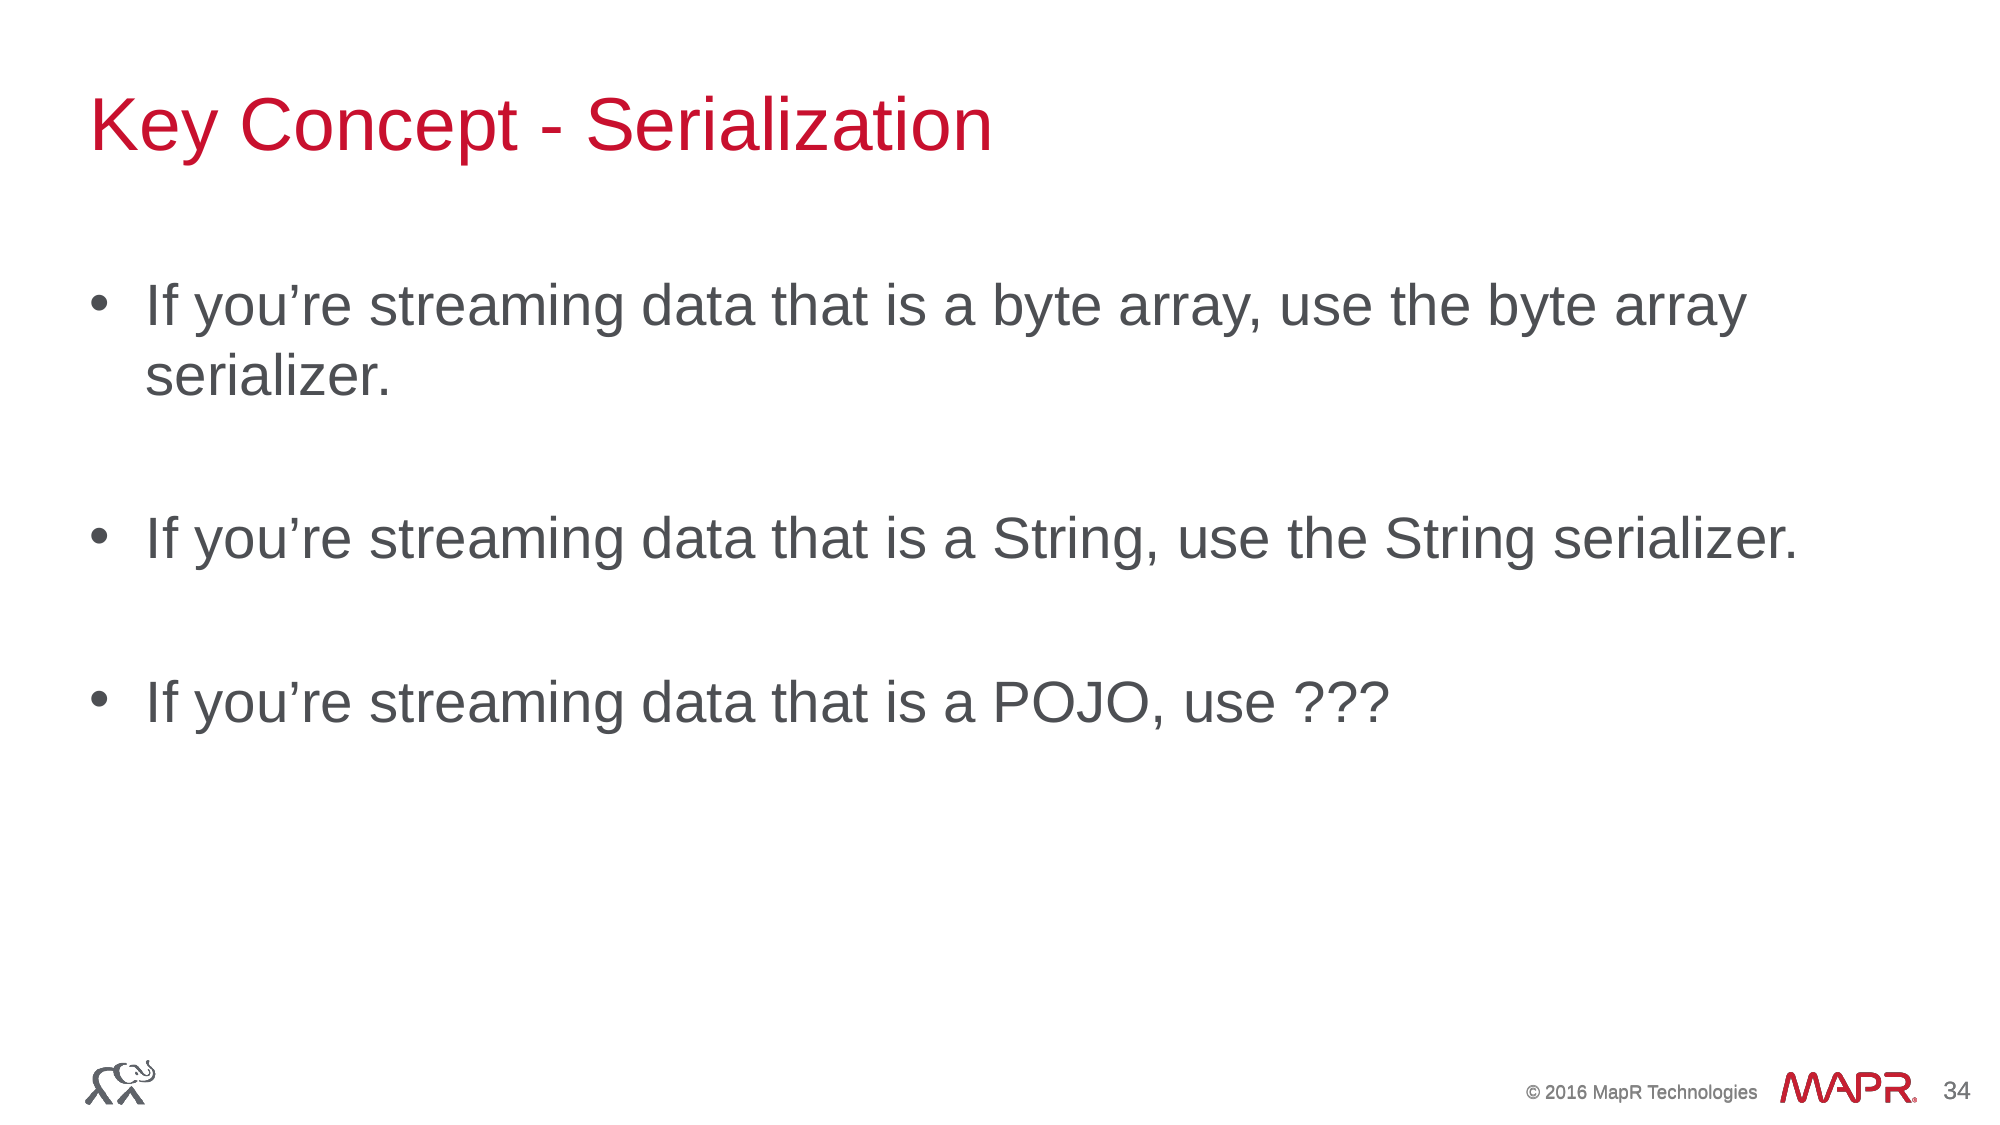

# Key Concept - Serialization
If you’re streaming data that is a byte array, use the byte array serializer.

If you’re streaming data that is a String, use the String serializer.

If you’re streaming data that is a POJO, use ???